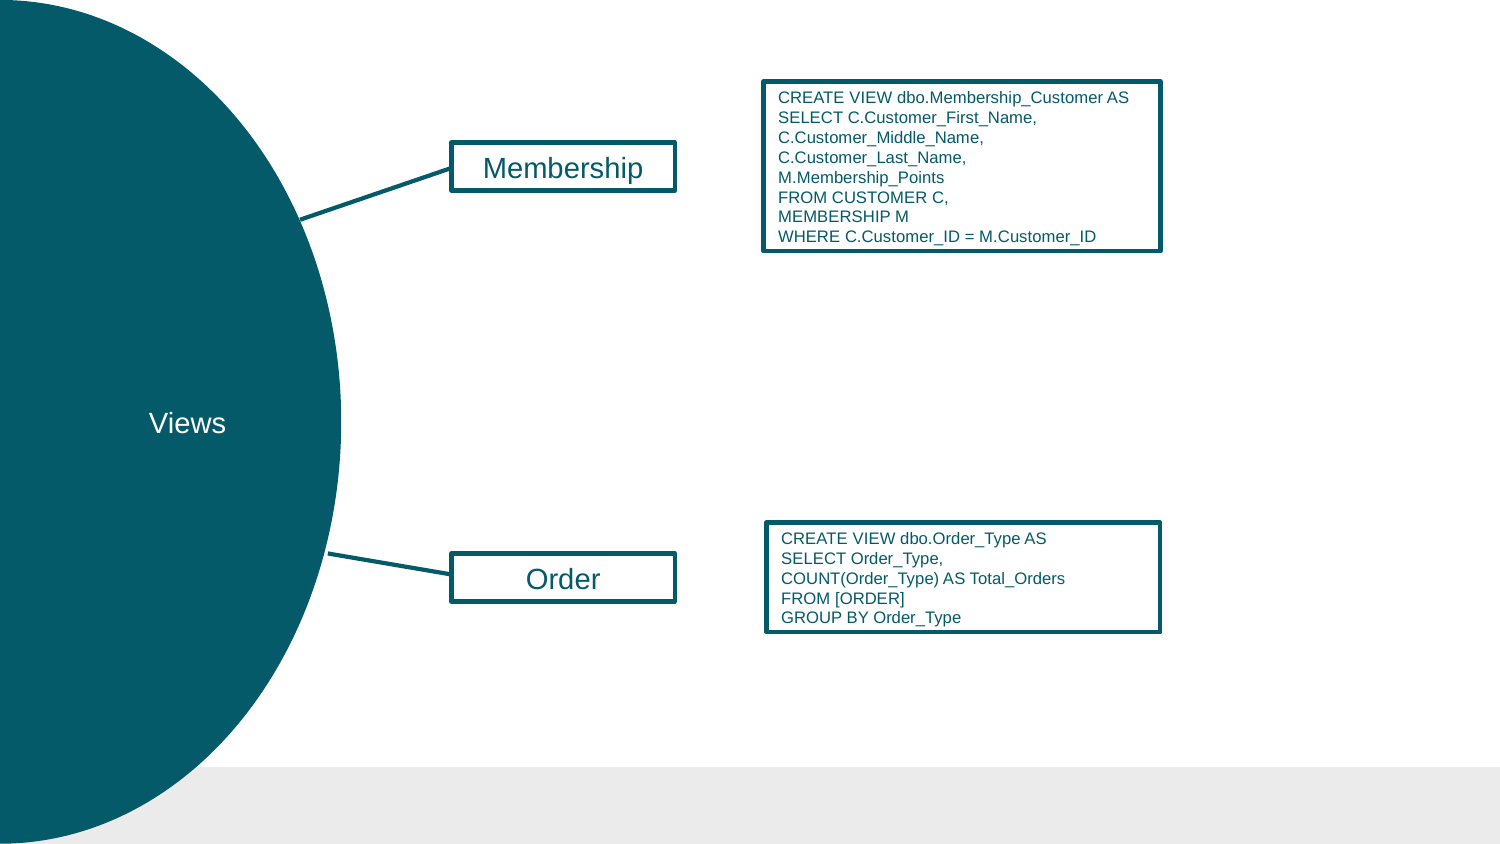

Views
CREATE VIEW dbo.Membership_Customer AS
SELECT C.Customer_First_Name,
C.Customer_Middle_Name,
C.Customer_Last_Name,
M.Membership_Points
FROM CUSTOMER C,
MEMBERSHIP M
WHERE C.Customer_ID = M.Customer_ID
Membership
CREATE VIEW dbo.Order_Type AS
SELECT Order_Type,
COUNT(Order_Type) AS Total_Orders
FROM [ORDER]
GROUP BY Order_Type
Order